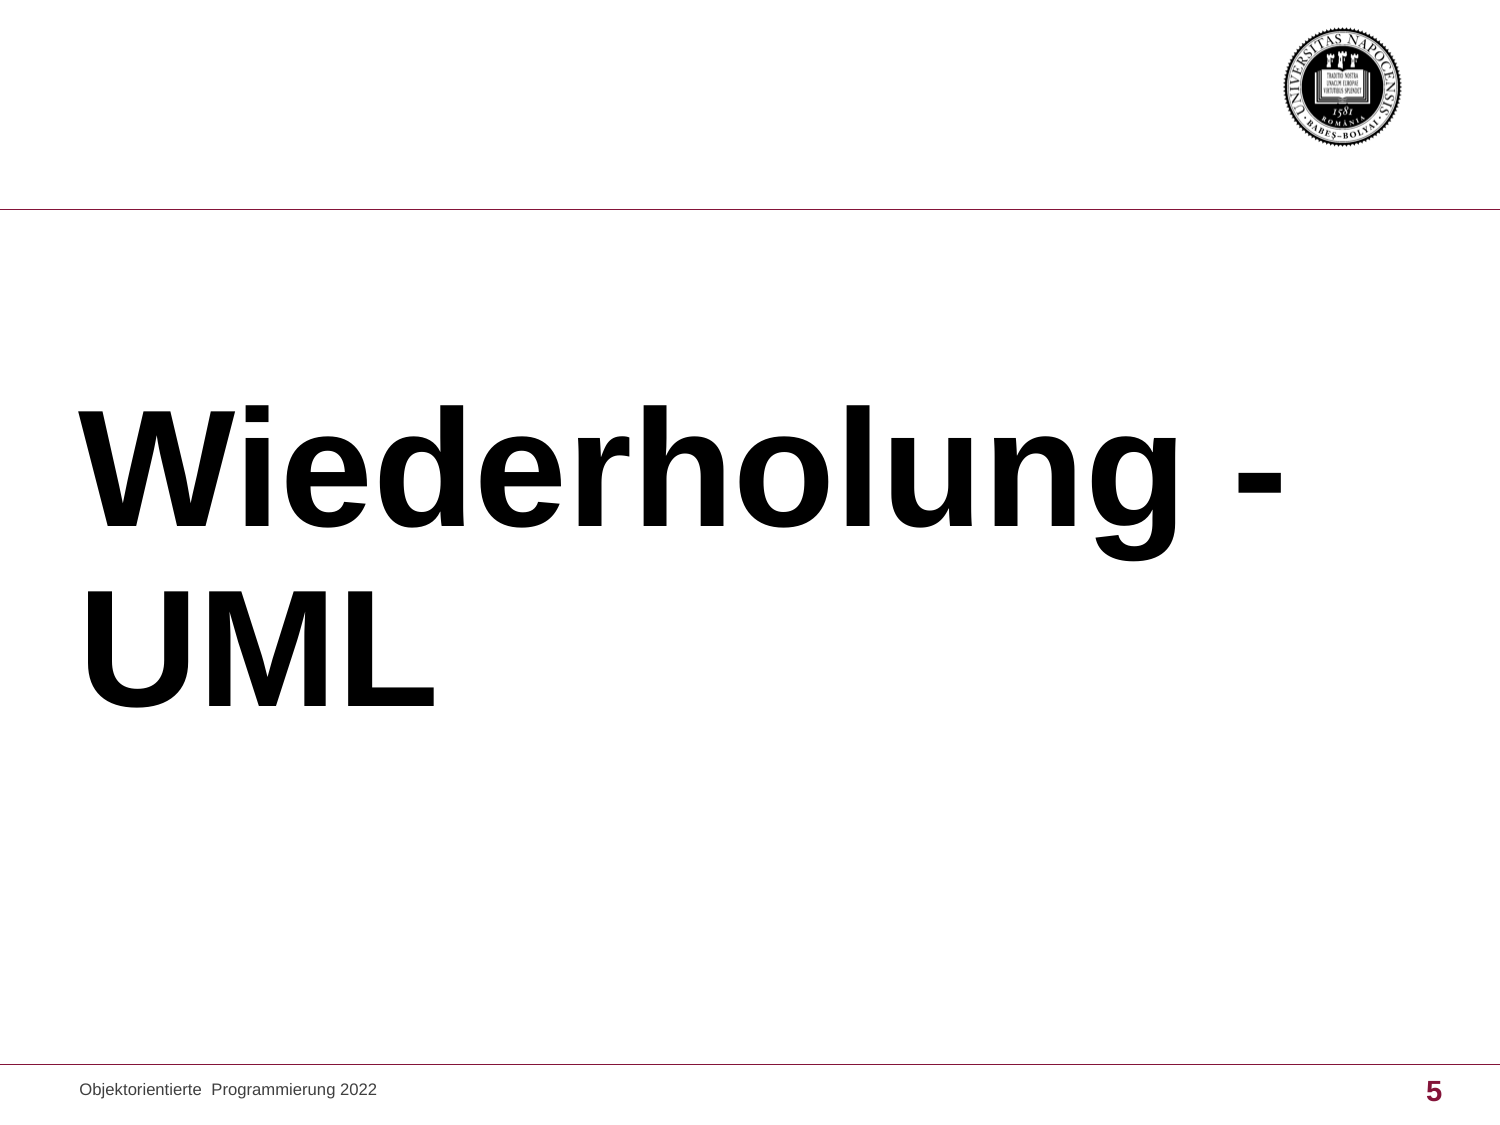

# Wiederholung - UML
Objektorientierte  Programmierung 2022
5